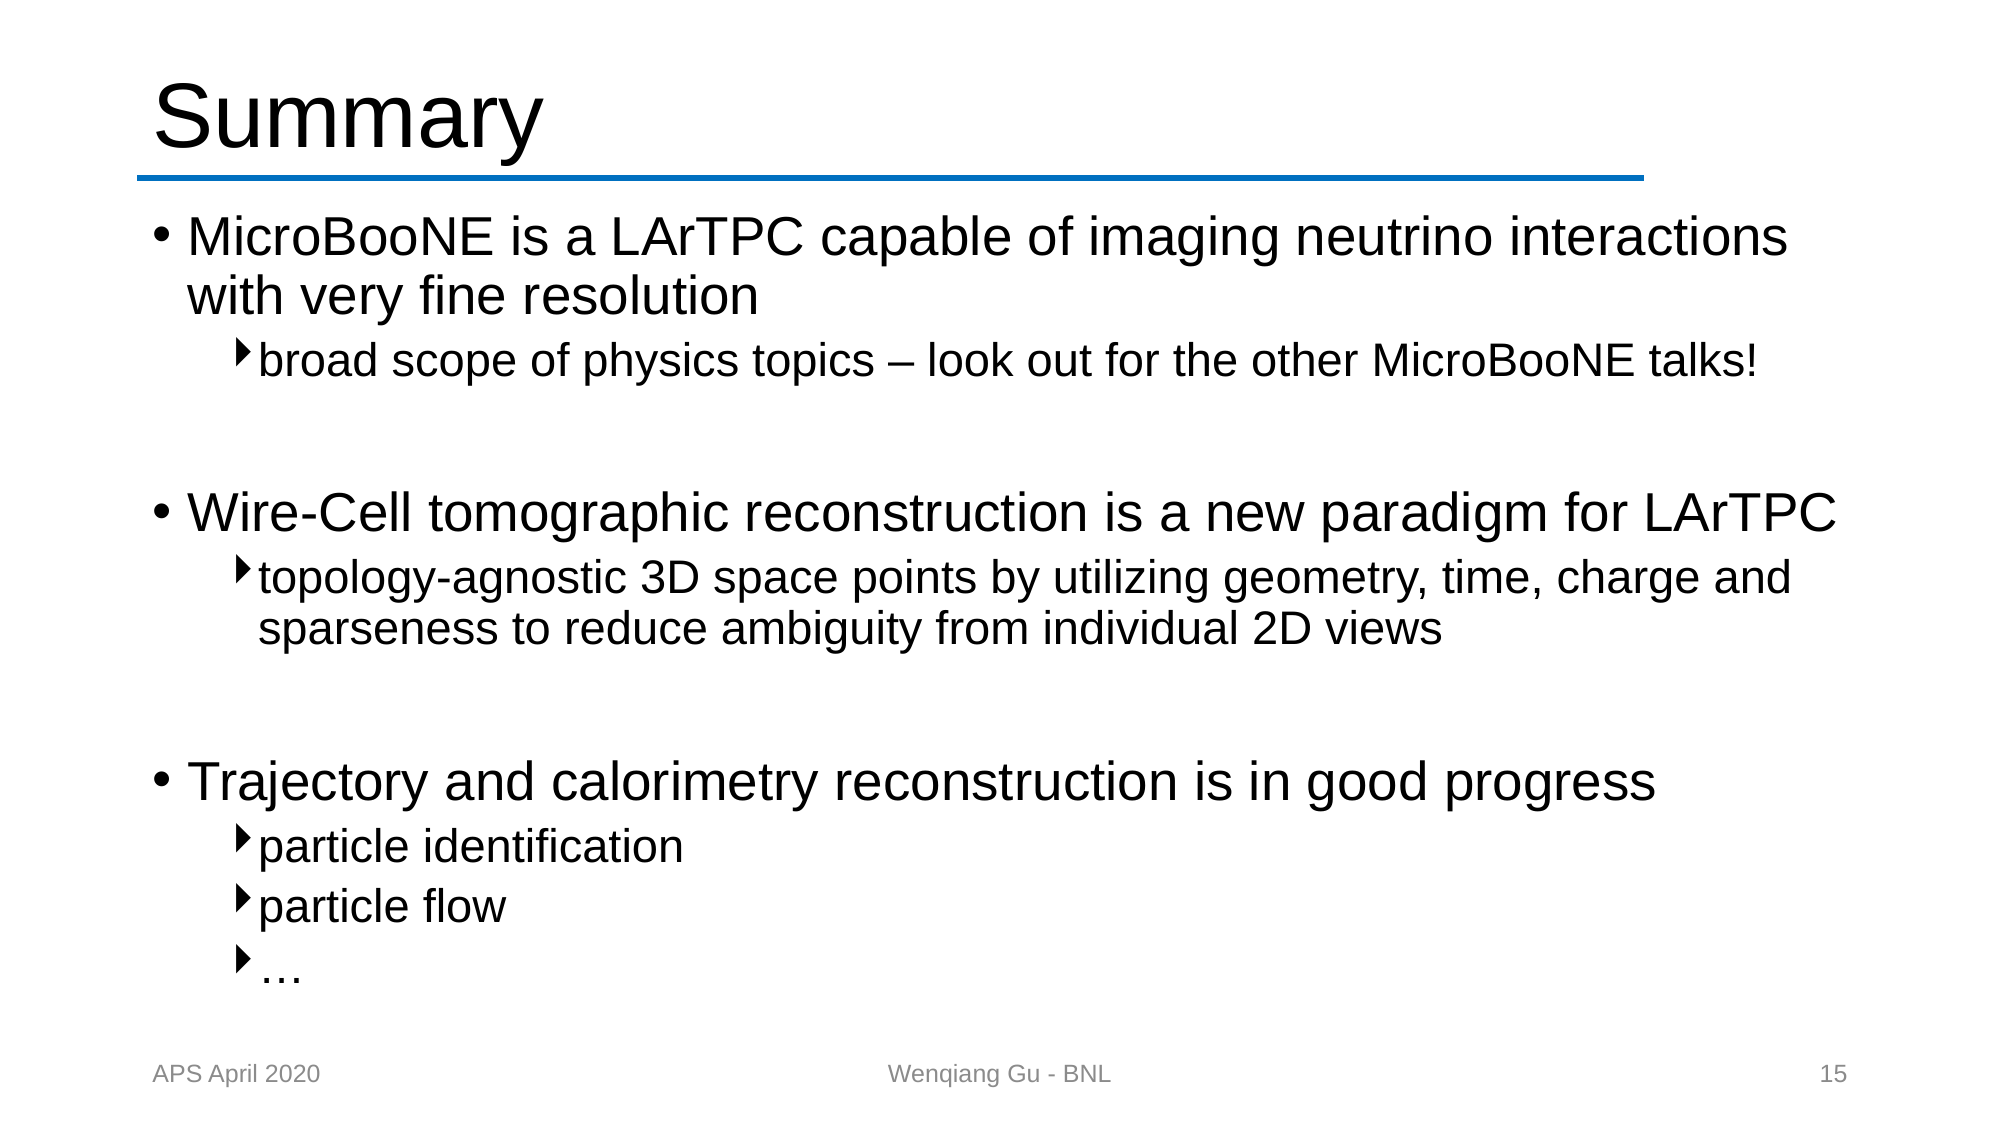

# Summary
MicroBooNE is a LArTPC capable of imaging neutrino interactions with very fine resolution
broad scope of physics topics – look out for the other MicroBooNE talks!

Wire-Cell tomographic reconstruction is a new paradigm for LArTPC
topology-agnostic 3D space points by utilizing geometry, time, charge and sparseness to reduce ambiguity from individual 2D views

Trajectory and calorimetry reconstruction is in good progress
particle identification
particle flow
…

APS April 2020
Wenqiang Gu - BNL
15